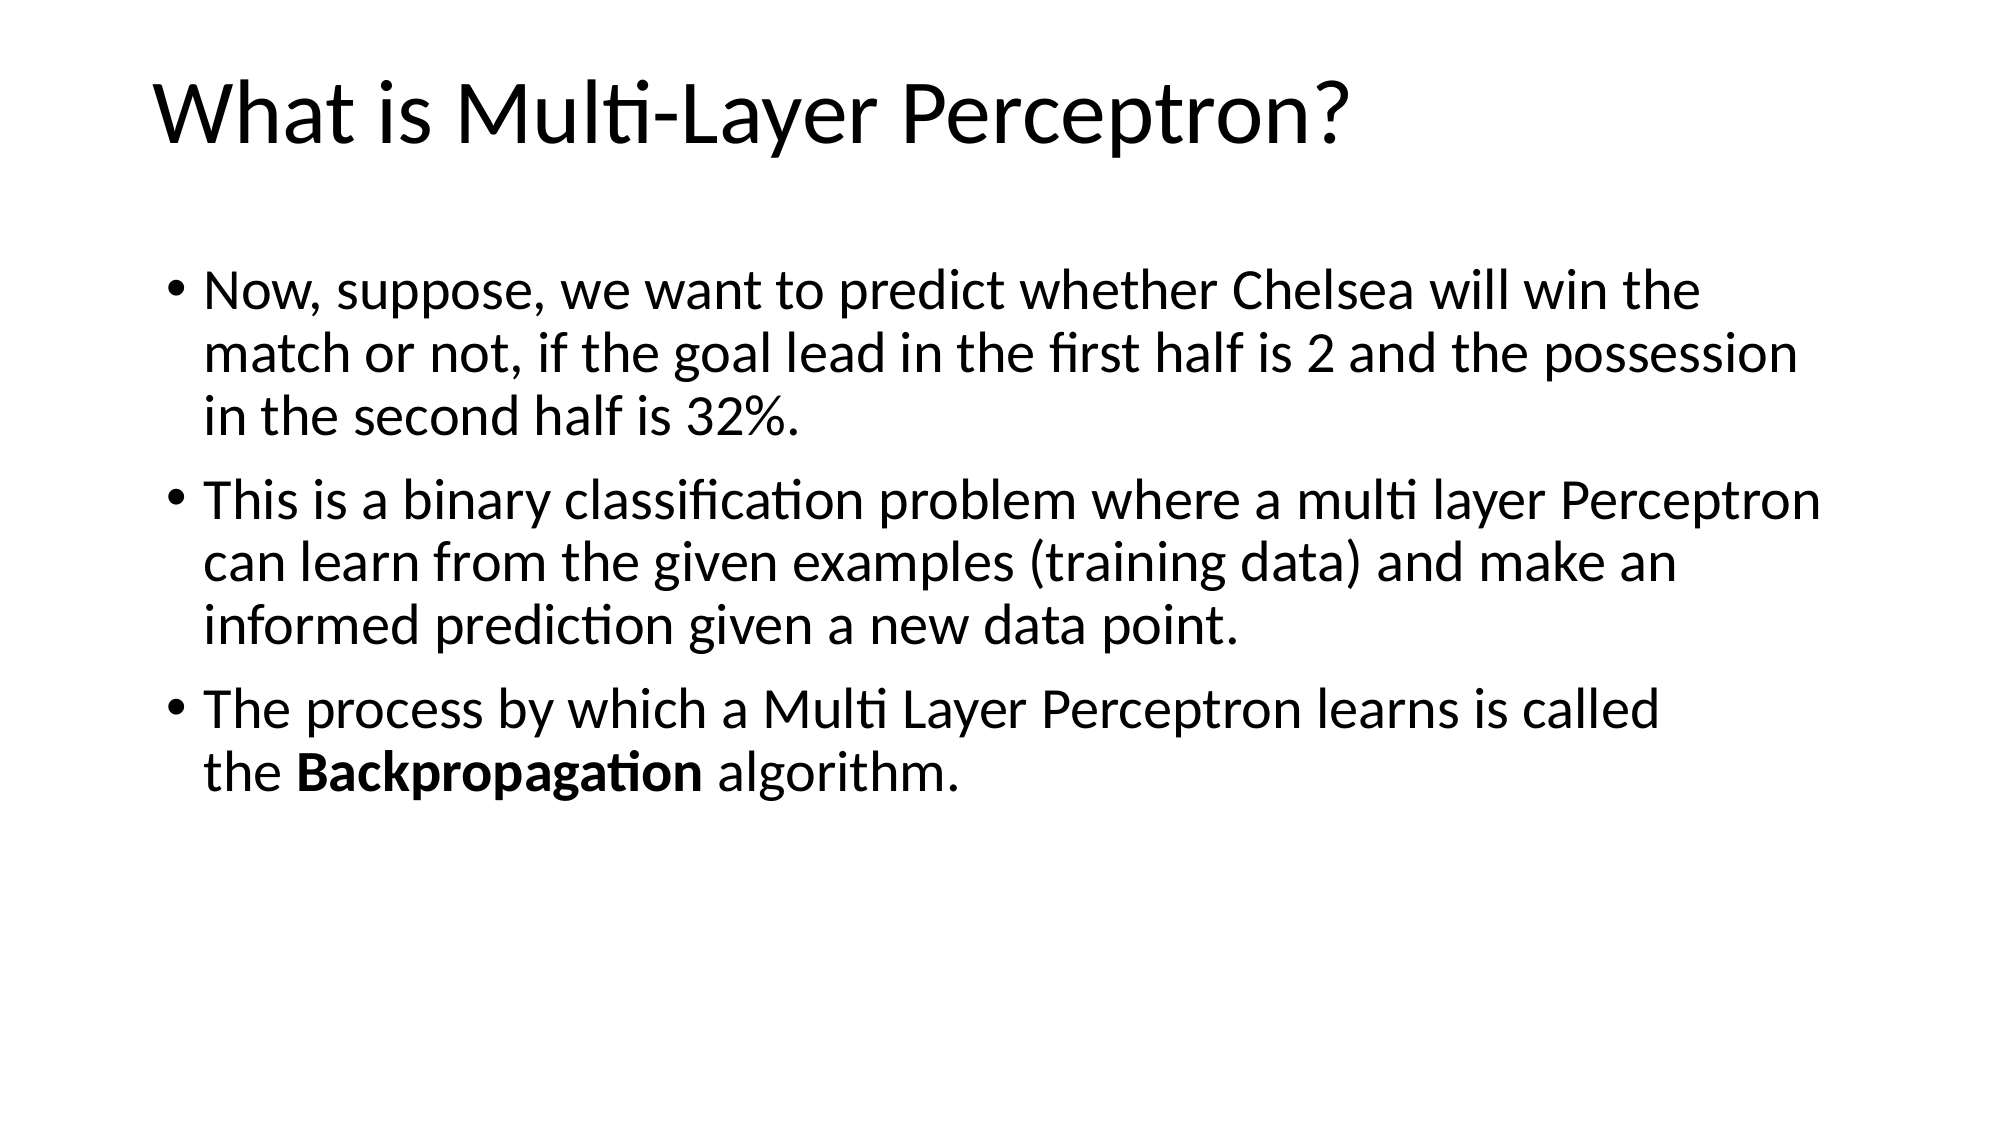

# What is Multi-Layer Perceptron?
Now, suppose, we want to predict whether Chelsea will win the match or not, if the goal lead in the first half is 2 and the possession in the second half is 32%.
This is a binary classification problem where a multi layer Perceptron can learn from the given examples (training data) and make an informed prediction given a new data point.
The process by which a Multi Layer Perceptron learns is called the Backpropagation algorithm.